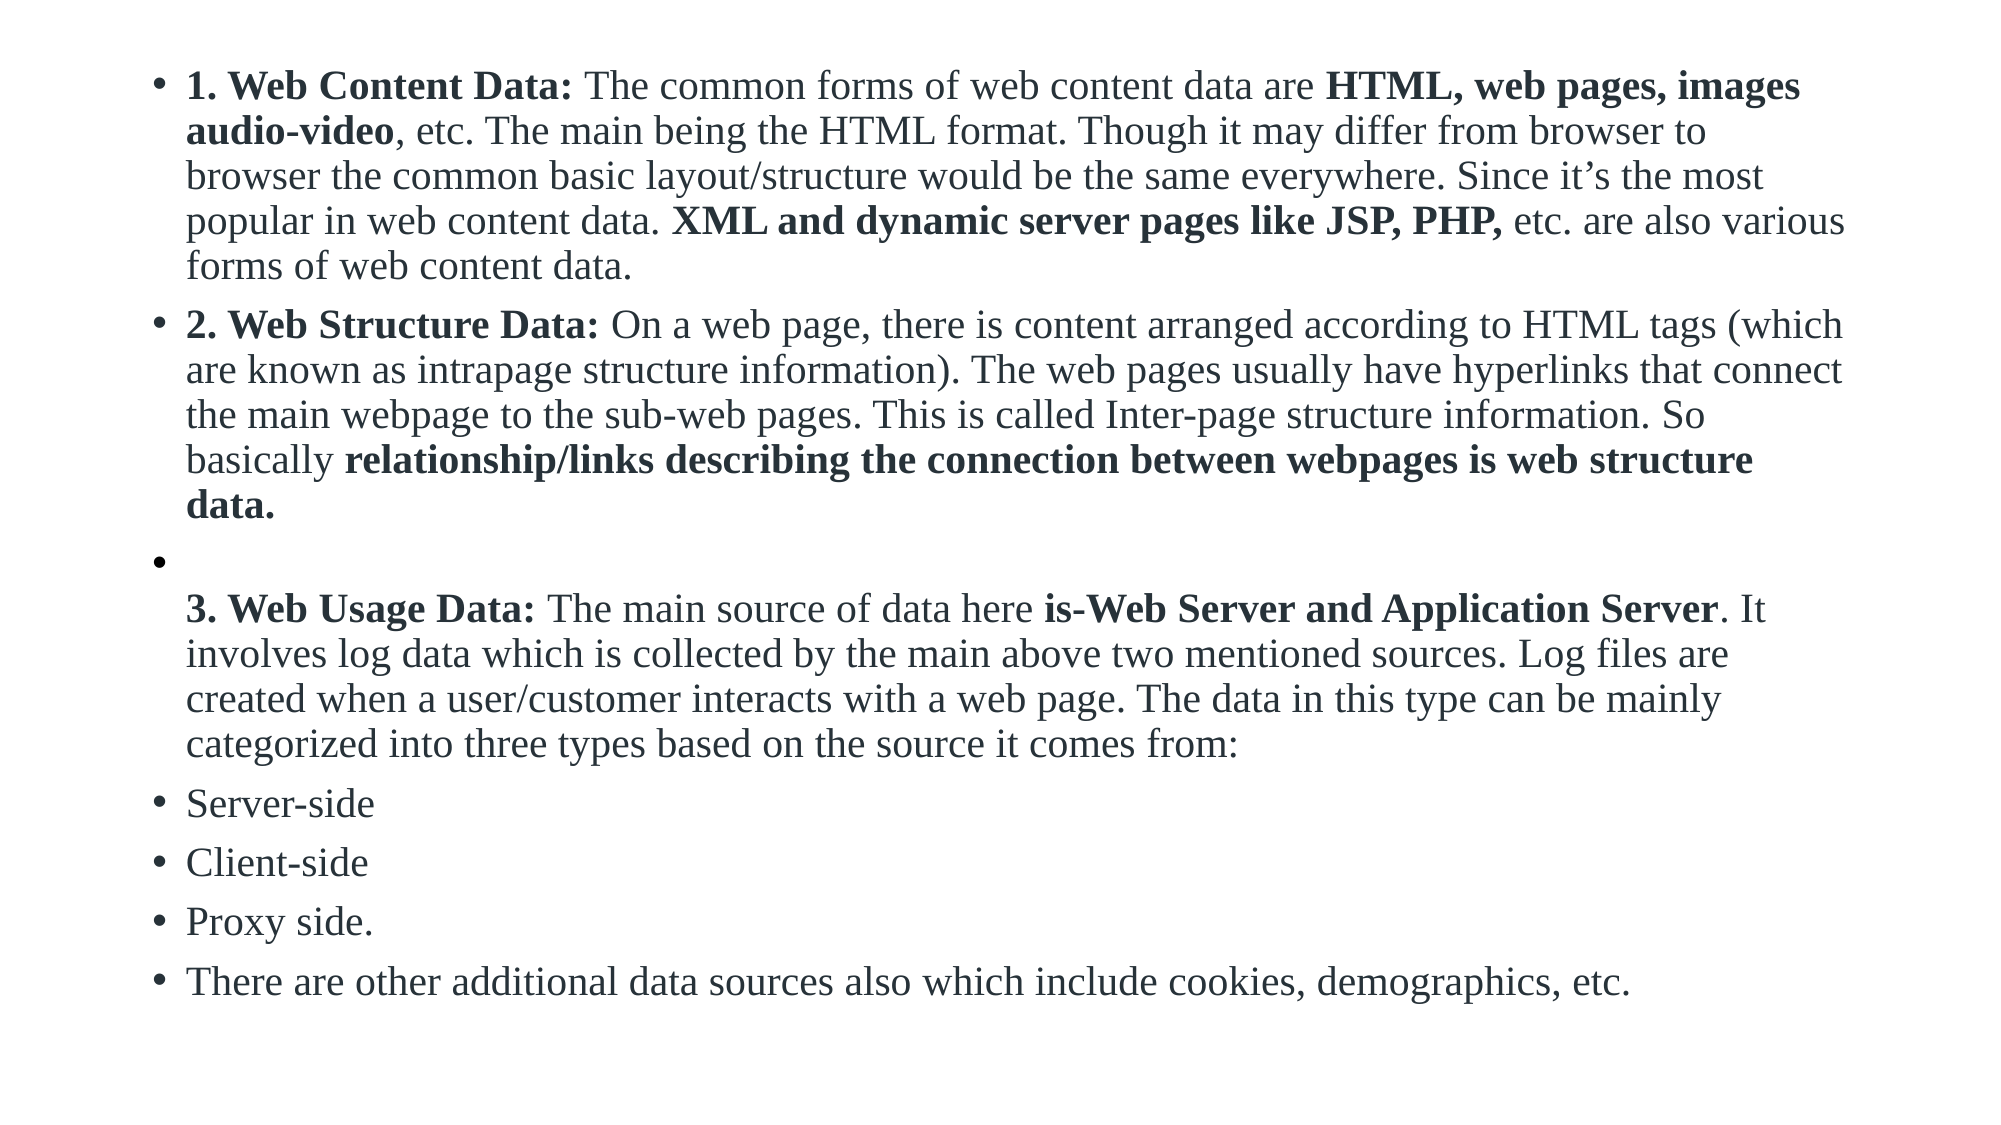

1. Web Content Data: The common forms of web content data are HTML, web pages, images audio-video, etc. The main being the HTML format. Though it may differ from browser to browser the common basic layout/structure would be the same everywhere. Since it’s the most popular in web content data. XML and dynamic server pages like JSP, PHP, etc. are also various forms of web content data.
2. Web Structure Data: On a web page, there is content arranged according to HTML tags (which are known as intrapage structure information). The web pages usually have hyperlinks that connect the main webpage to the sub-web pages. This is called Inter-page structure information. So basically relationship/links describing the connection between webpages is web structure data.
3. Web Usage Data: The main source of data here is-Web Server and Application Server. It involves log data which is collected by the main above two mentioned sources. Log files are created when a user/customer interacts with a web page. The data in this type can be mainly categorized into three types based on the source it comes from:
Server-side
Client-side
Proxy side.
There are other additional data sources also which include cookies, demographics, etc.